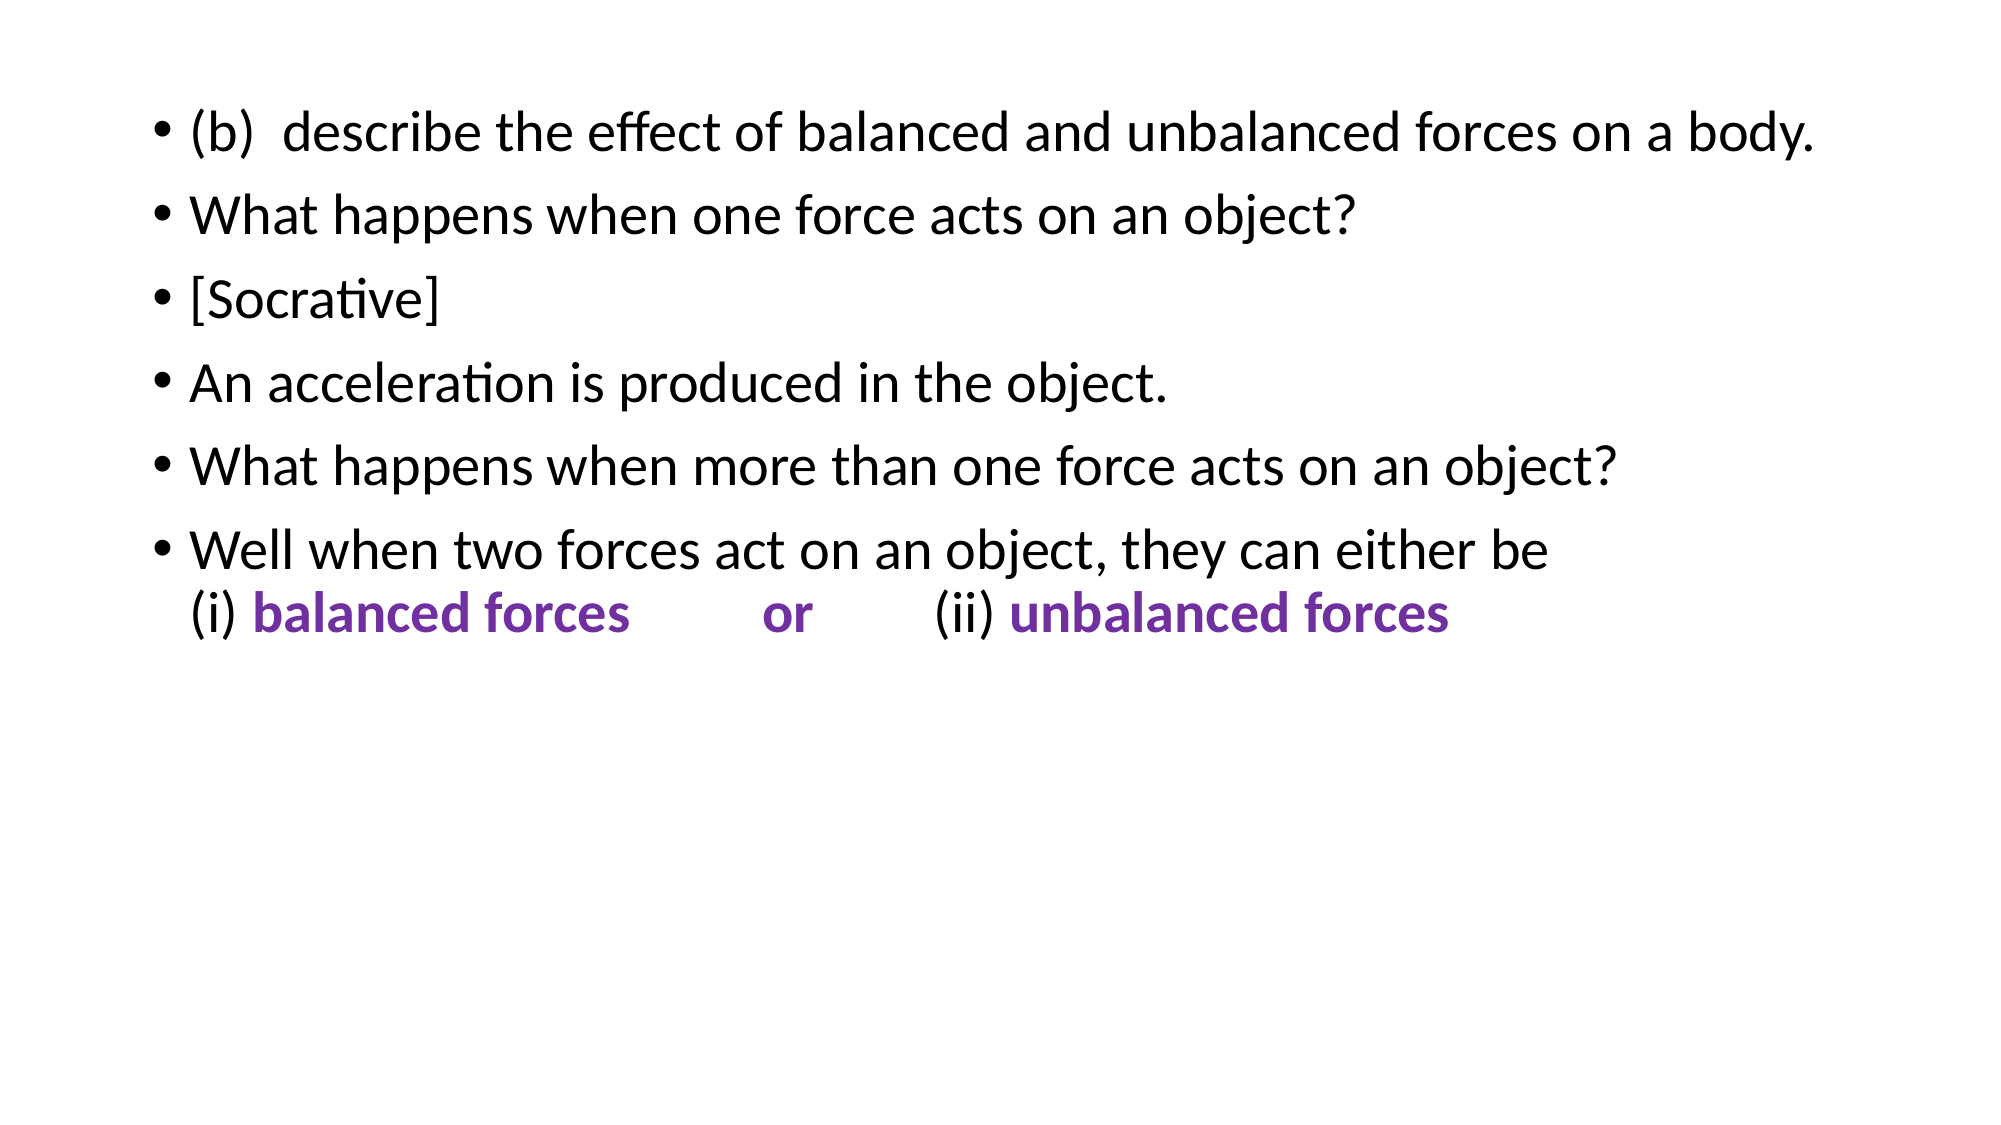

(b)  describe the effect of balanced and unbalanced forces on a body.
What happens when one force acts on an object?
[Socrative]
An acceleration is produced in the object.
What happens when more than one force acts on an object?
Well when two forces act on an object, they can either be
(i) balanced forces          or         (ii) unbalanced forces